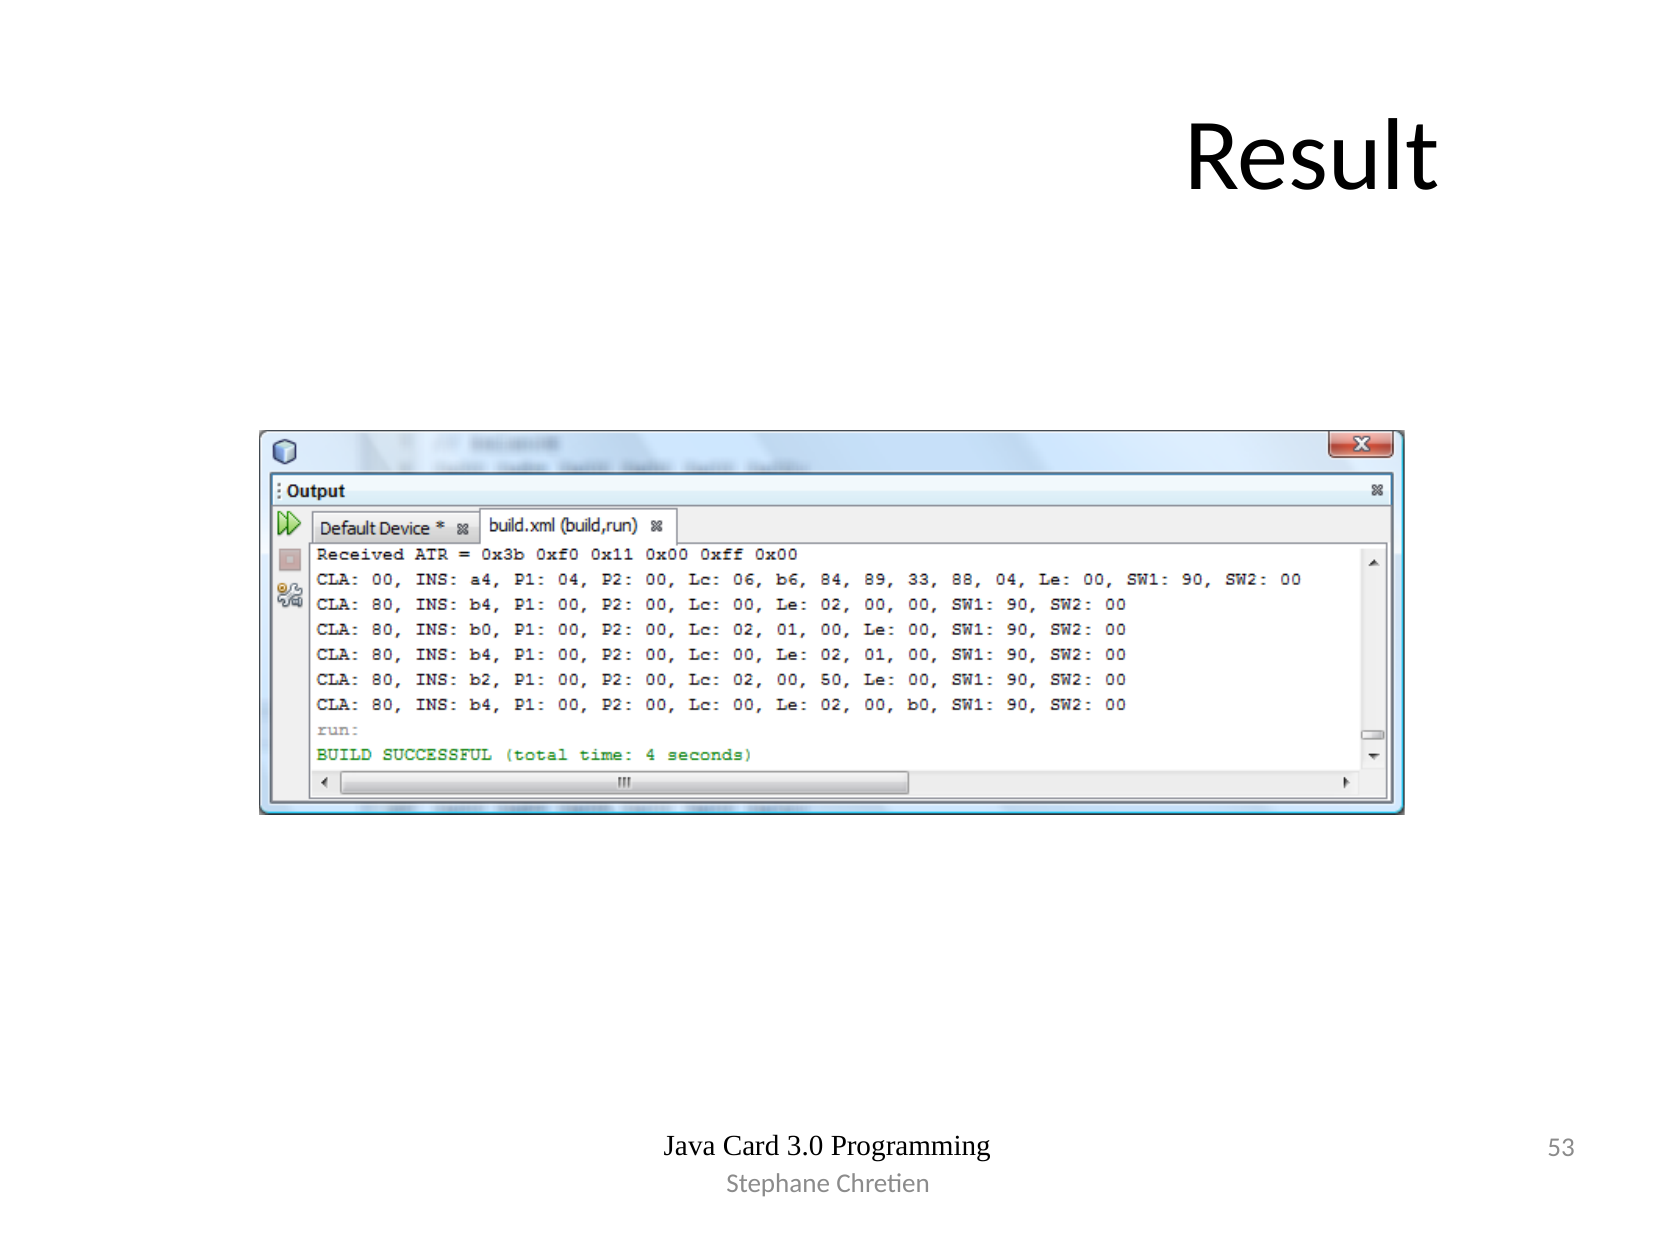

# Result

Java Card 3.0 Programming
53
Stephane Chretien